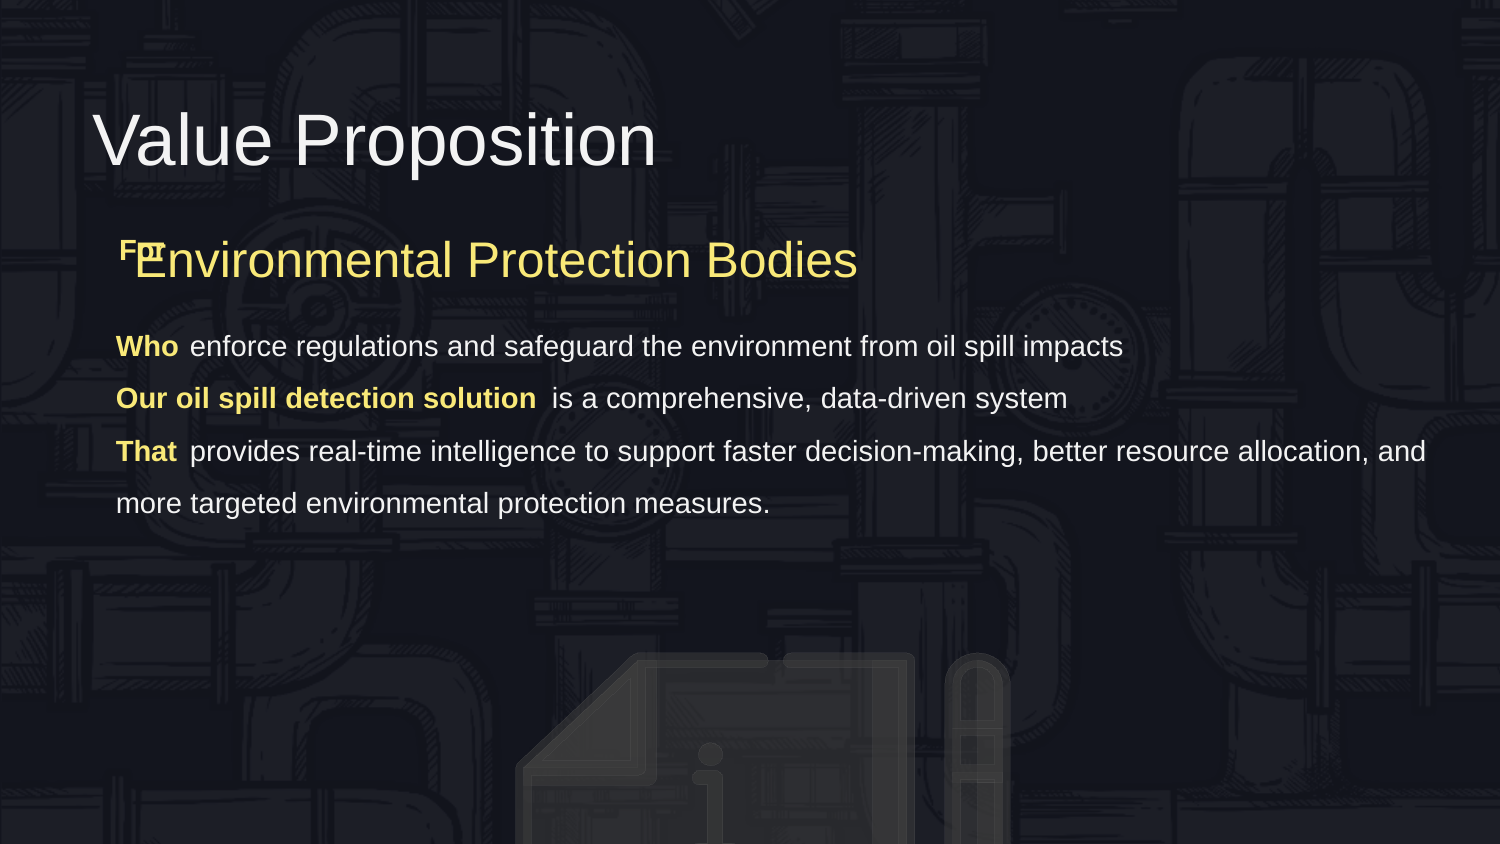

# Value Proposition
For
Environmental Protection Bodies

         enforce regulations and safeguard the environment from oil spill impacts
                                                     is a comprehensive, data-driven system
         provides real-time intelligence to support faster decision-making, better resource allocation, and more targeted environmental protection measures.
Who
Our oil spill detection solution
That